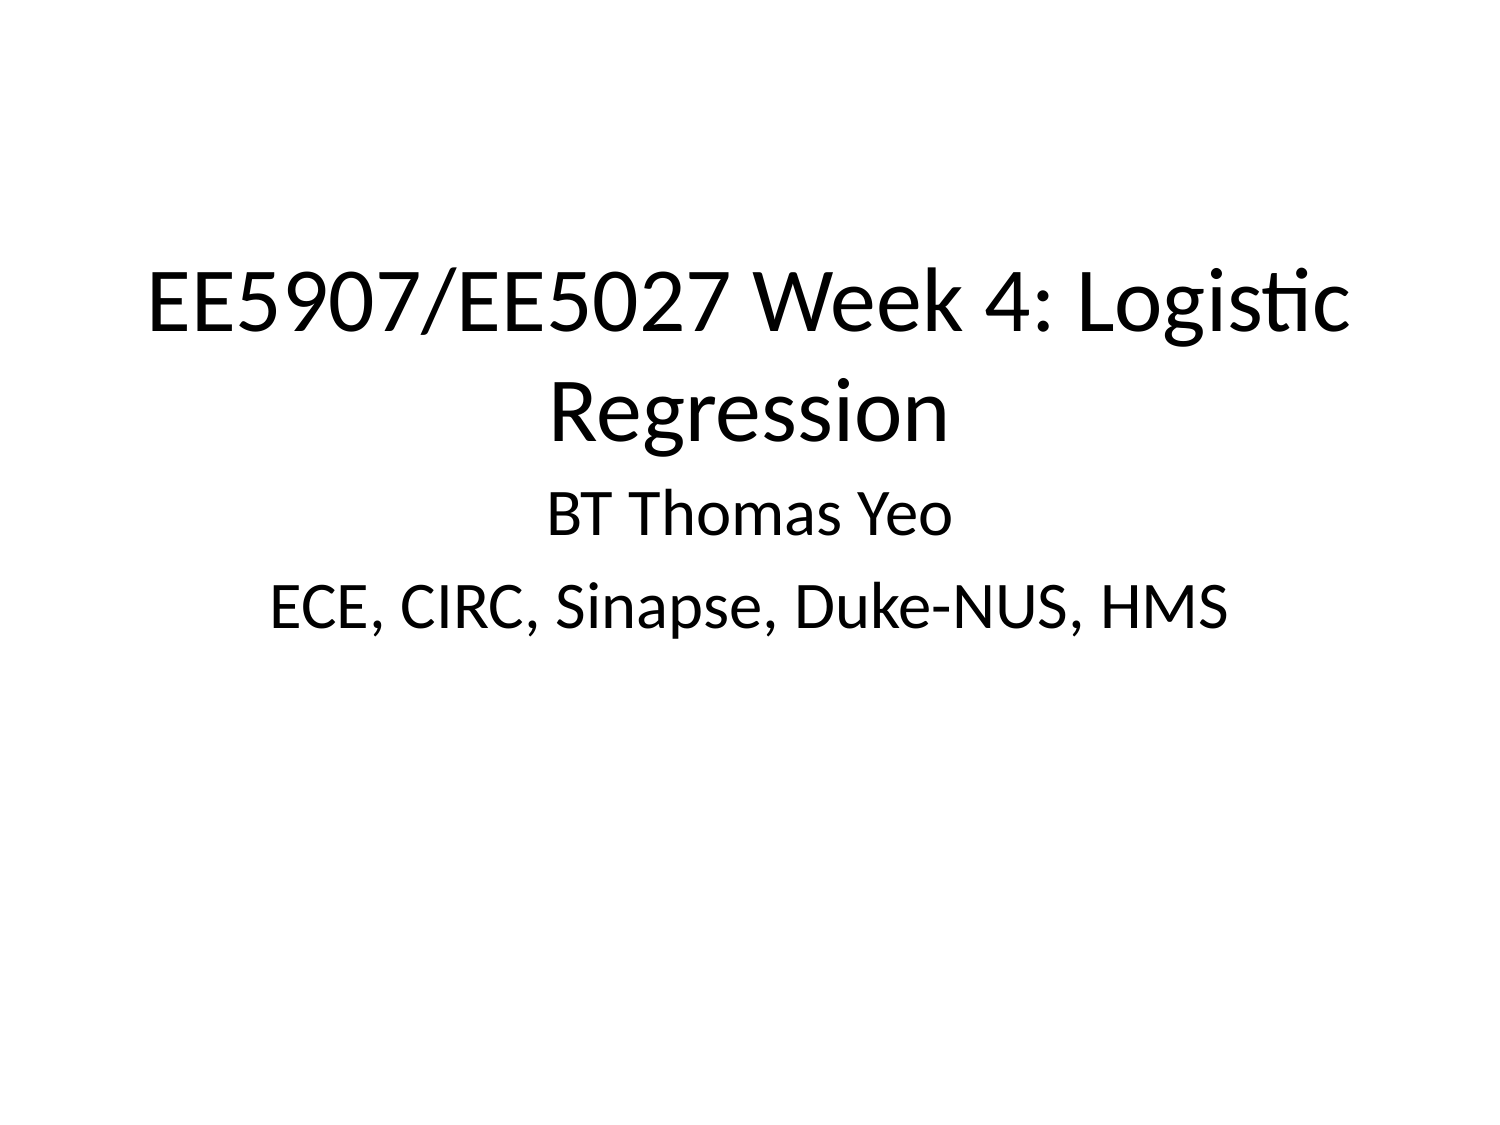

# EE5907/EE5027 Week 4: Logistic Regression
BT Thomas Yeo
ECE, CIRC, Sinapse, Duke-NUS, HMS